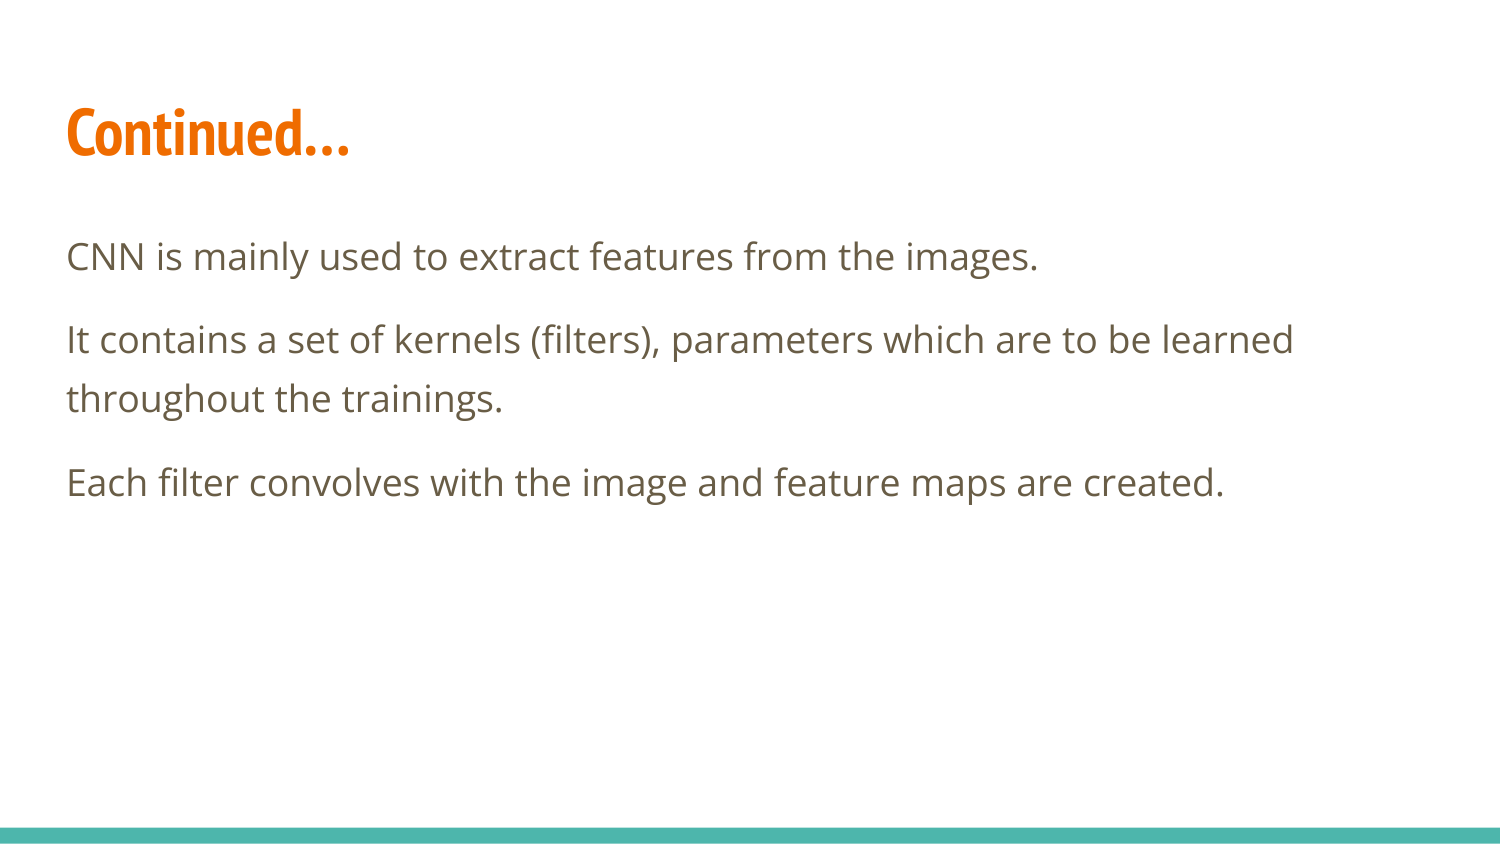

# Continued…
CNN is mainly used to extract features from the images.
It contains a set of kernels (filters), parameters which are to be learned throughout the trainings.
Each filter convolves with the image and feature maps are created.